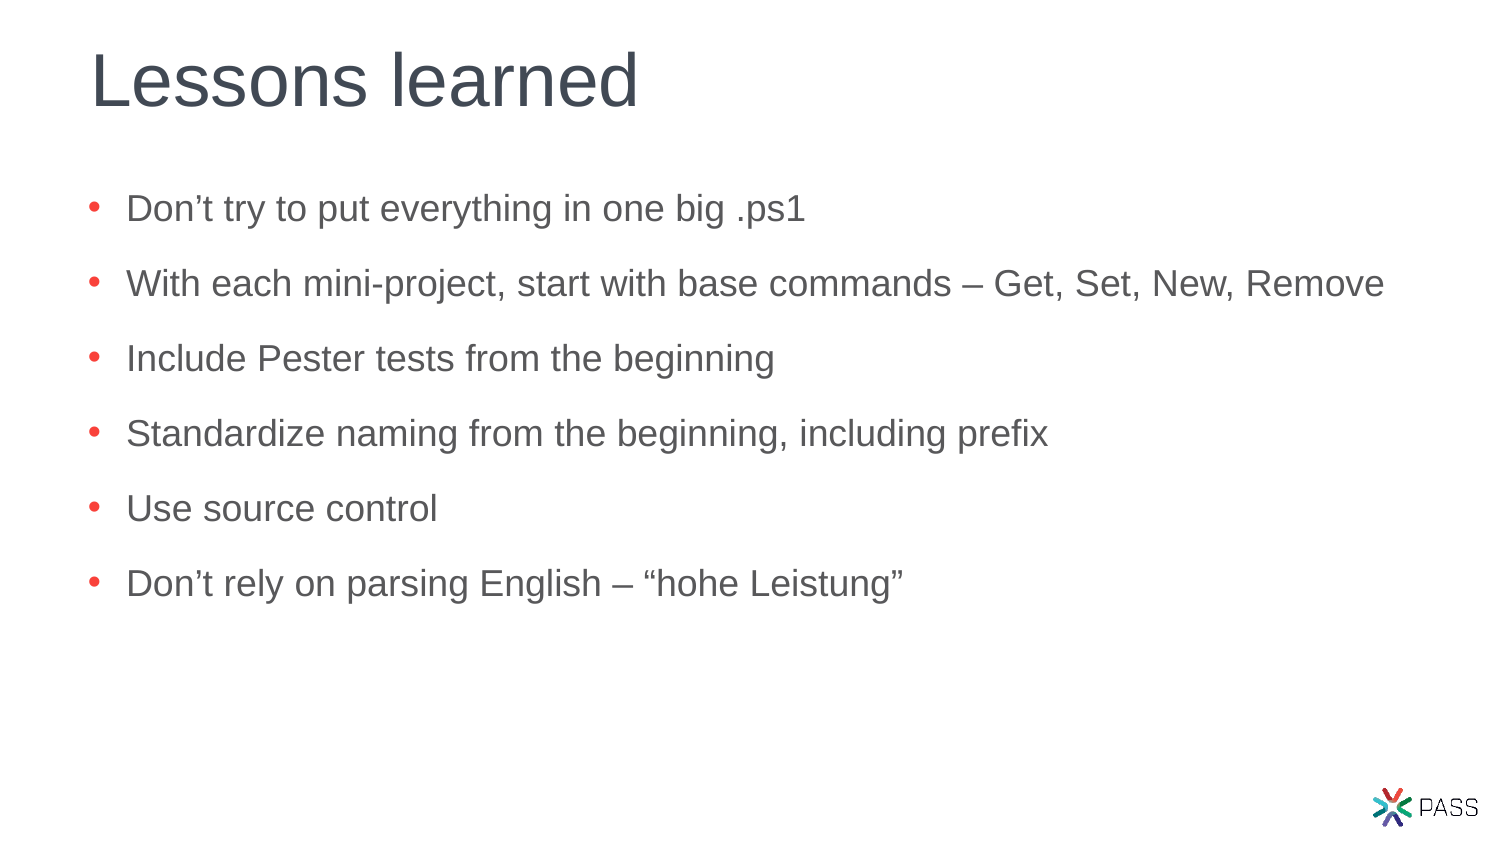

# Lessons learned
Don’t try to put everything in one big .ps1
With each mini-project, start with base commands – Get, Set, New, Remove
Include Pester tests from the beginning
Standardize naming from the beginning, including prefix
Use source control
Don’t rely on parsing English – “hohe Leistung”